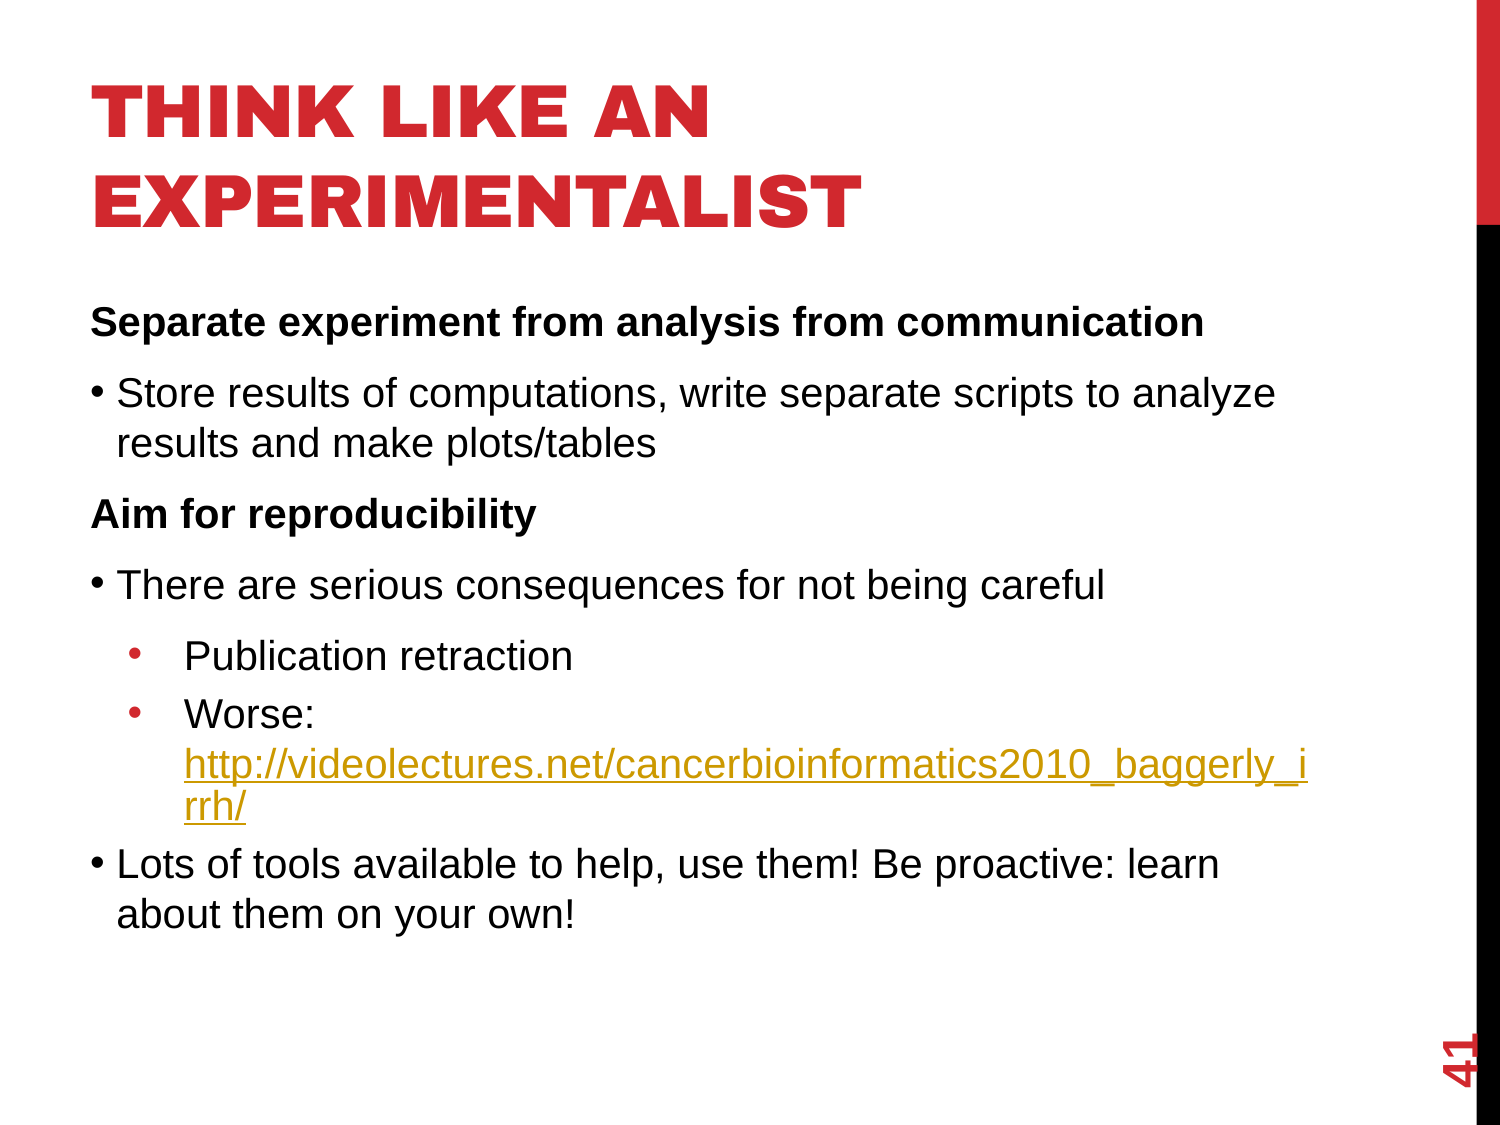

# Think like an experimentalist
Separate experiment from analysis from communication
Store results of computations, write separate scripts to analyze results and make plots/tables
Aim for reproducibility
There are serious consequences for not being careful
Publication retraction
Worse: http://videolectures.net/cancerbioinformatics2010_baggerly_irrh/
Lots of tools available to help, use them! Be proactive: learn about them on your own!
41